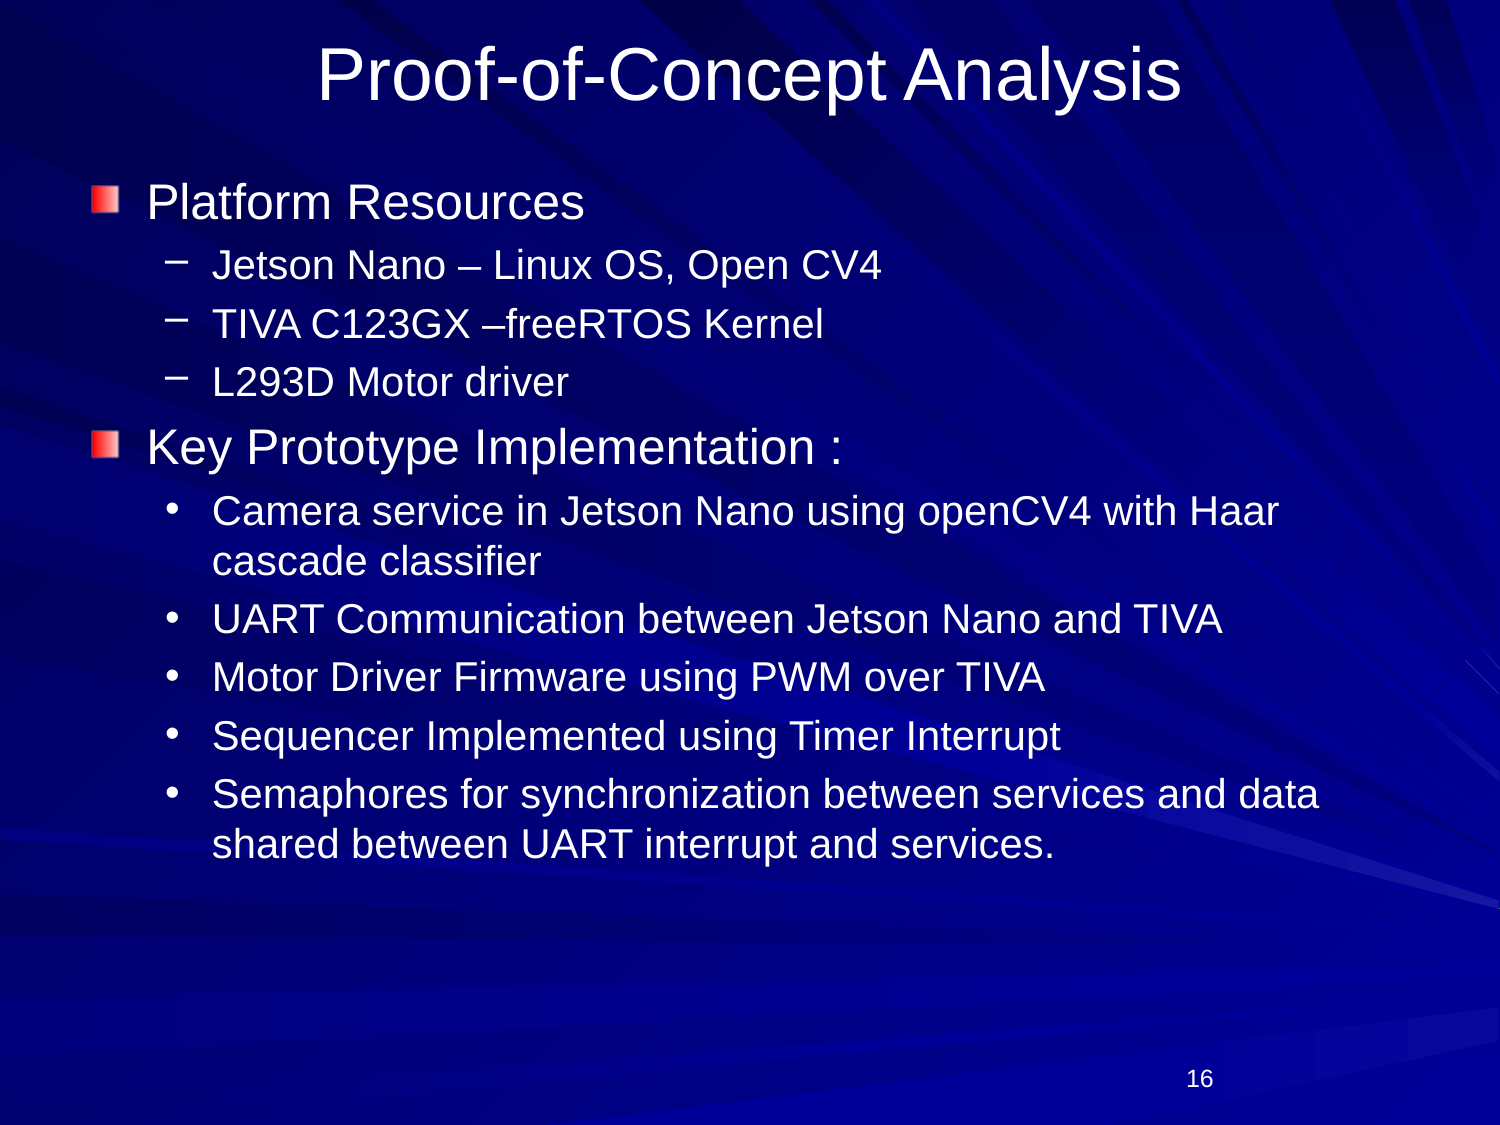

# Proof-of-Concept Analysis
Platform Resources
Jetson Nano – Linux OS, Open CV4
TIVA C123GX –freeRTOS Kernel
L293D Motor driver
Key Prototype Implementation :
Camera service in Jetson Nano using openCV4 with Haar cascade classifier
UART Communication between Jetson Nano and TIVA
Motor Driver Firmware using PWM over TIVA
Sequencer Implemented using Timer Interrupt
Semaphores for synchronization between services and data shared between UART interrupt and services.
						16